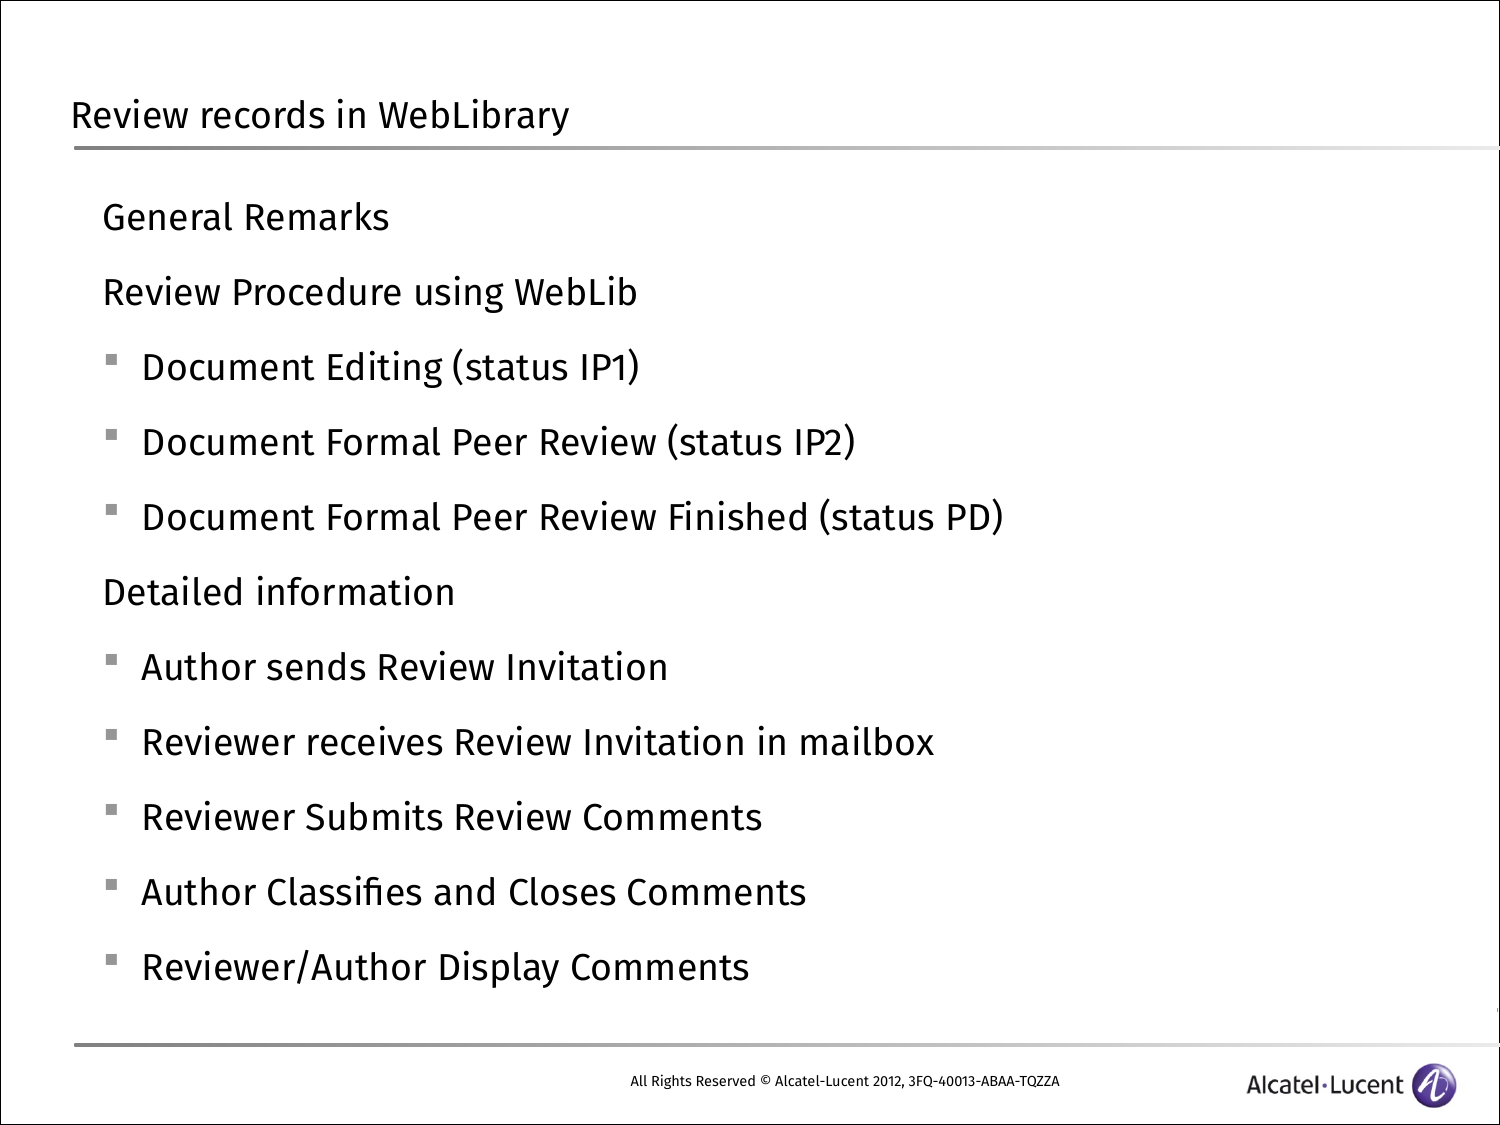

# Review records in WebLibrary
General Remarks
Review Procedure using WebLib
Document Editing (status IP1)
Document Formal Peer Review (status IP2)
Document Formal Peer Review Finished (status PD)
Detailed information
Author sends Review Invitation
Reviewer receives Review Invitation in mailbox
Reviewer Submits Review Comments
Author Classifies and Closes Comments
Reviewer/Author Display Comments